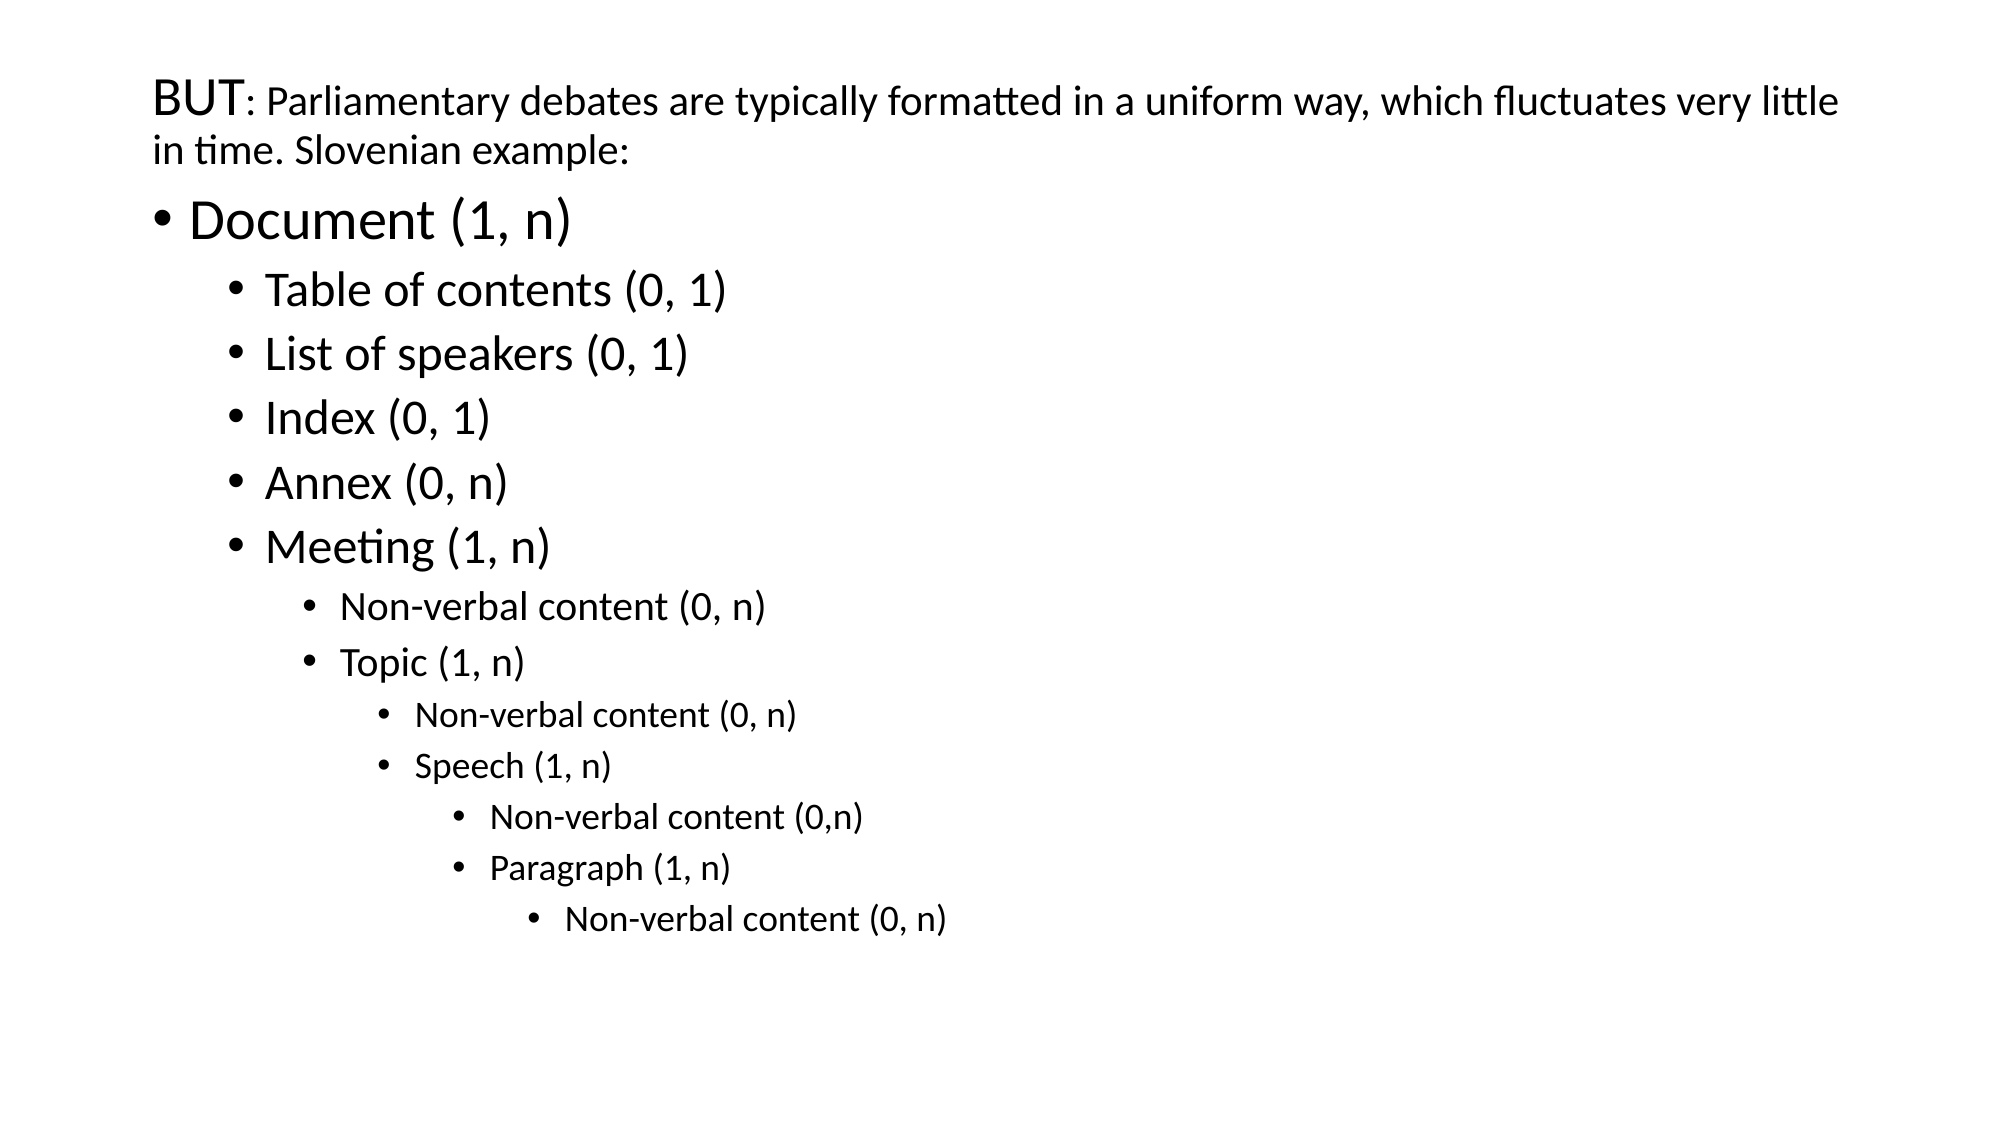

# BUT: Parliamentary debates are typically formatted in a uniform way, which fluctuates very little in time. Slovenian example:
Document (1, n)
Table of contents (0, 1)
List of speakers (0, 1)
Index (0, 1)
Annex (0, n)
Meeting (1, n)
Non-verbal content (0, n)
Topic (1, n)
Non-verbal content (0, n)
Speech (1, n)
Non-verbal content (0,n)
Paragraph (1, n)
Non-verbal content (0, n)